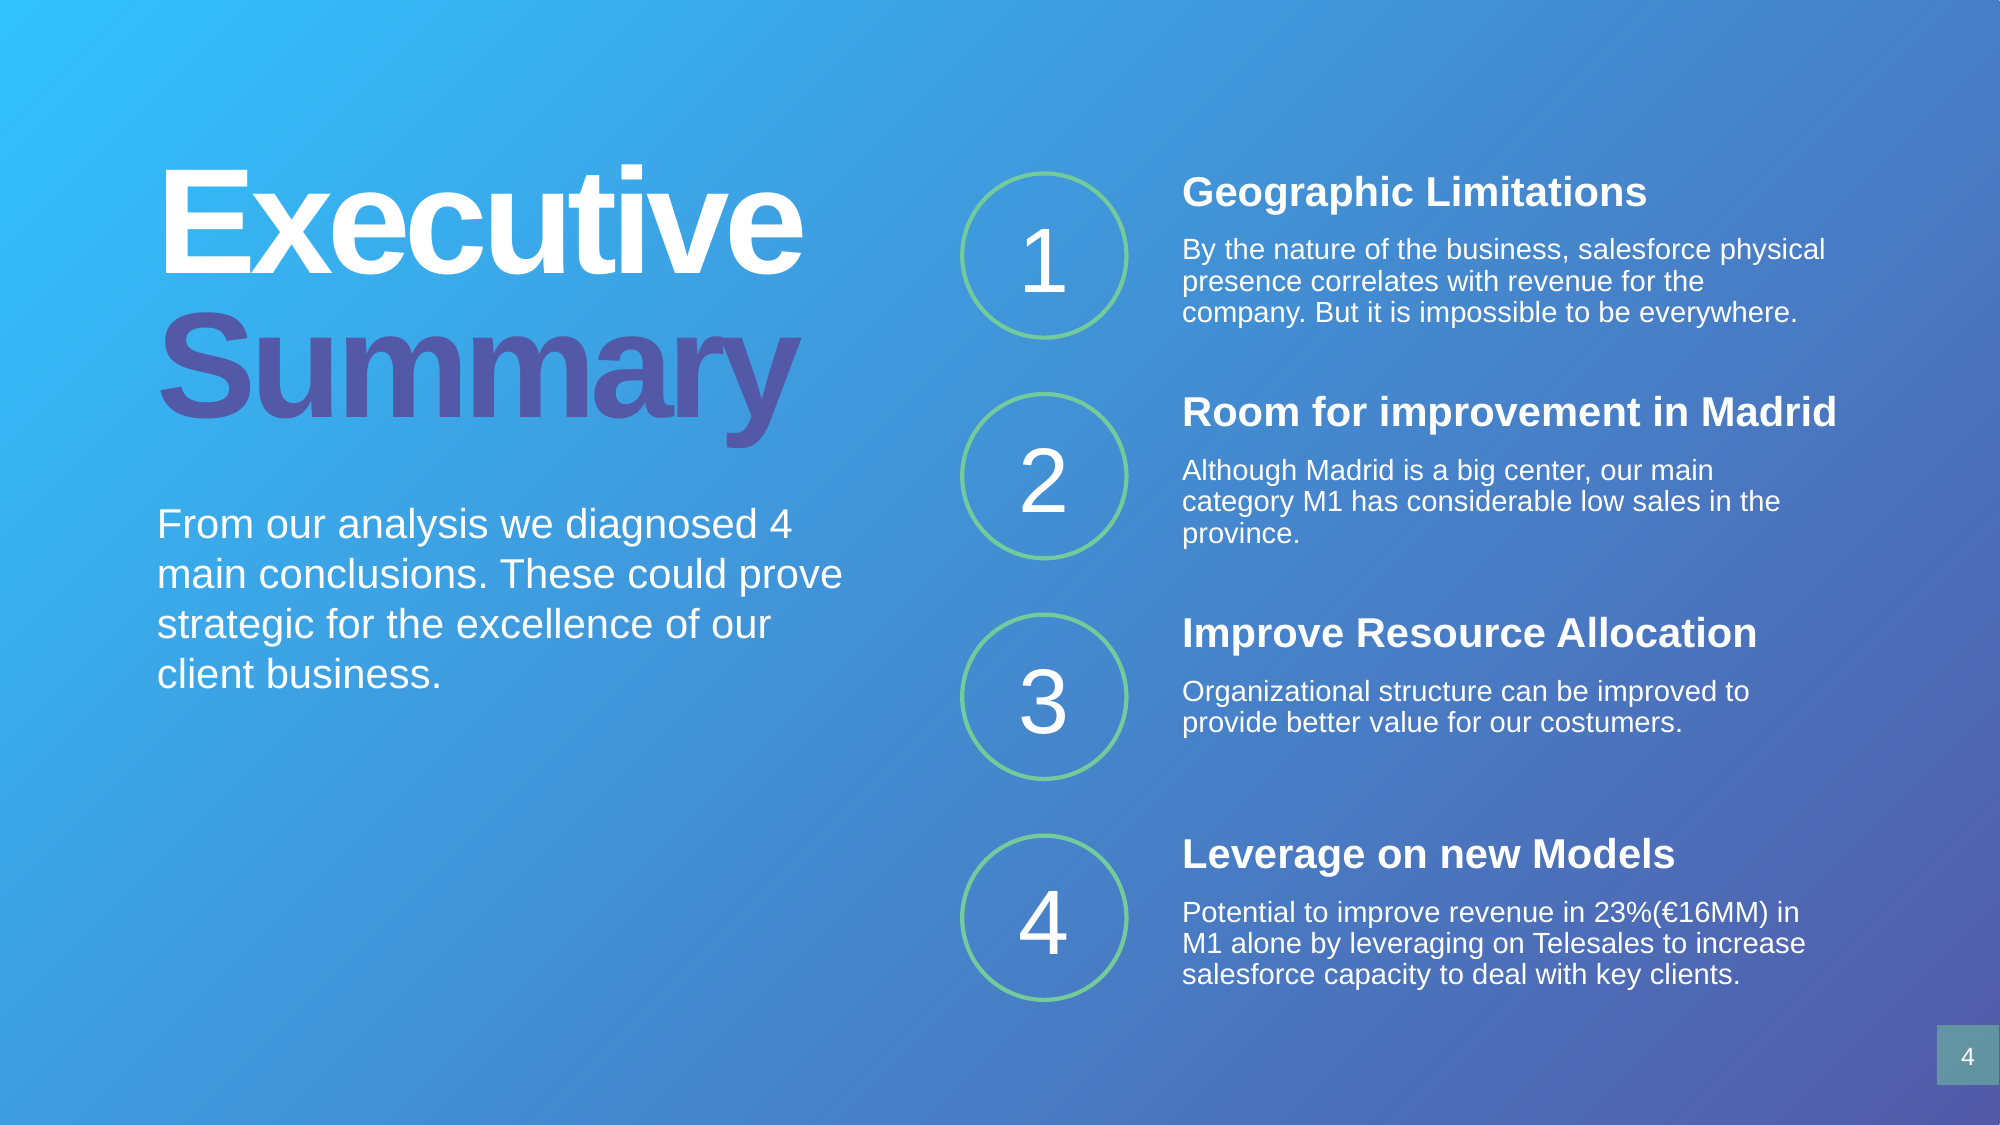

Executive
Summary
Geographic Limitations
1
By the nature of the business, salesforce physical presence correlates with revenue for the company. But it is impossible to be everywhere.
Room for improvement in Madrid
2
Although Madrid is a big center, our main category M1 has considerable low sales in the province.
From our analysis we diagnosed 4 main conclusions. These could prove strategic for the excellence of our client business.
Improve Resource Allocation
3
Organizational structure can be improved to provide better value for our costumers.
Leverage on new Models
4
Potential to improve revenue in 23%(€16MM) in M1 alone by leveraging on Telesales to increase salesforce capacity to deal with key clients.
4